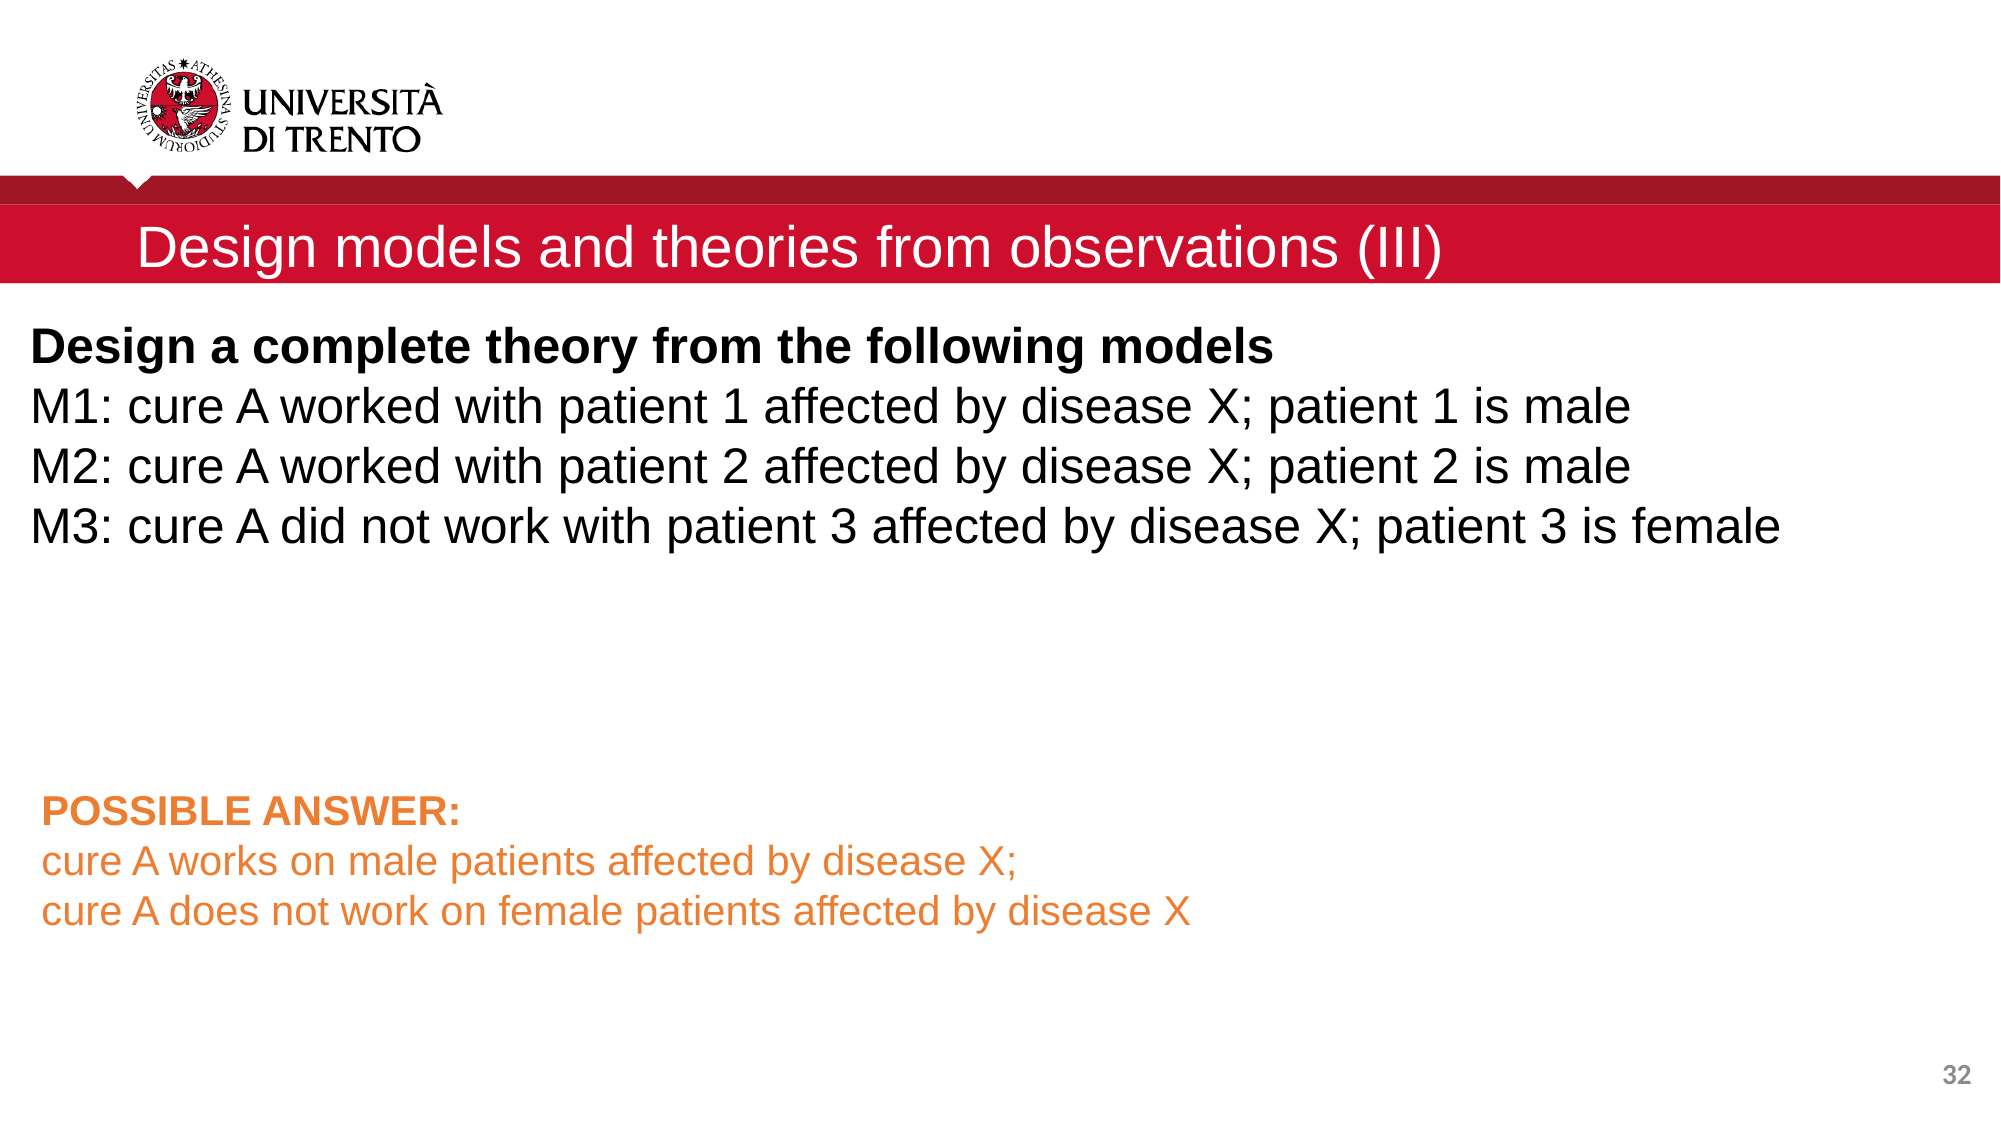

Design models and theories from observations (III)
Design a complete theory from the following models
M1: cure A worked with patient 1 affected by disease X; patient 1 is male
M2: cure A worked with patient 2 affected by disease X; patient 2 is male
M3: cure A did not work with patient 3 affected by disease X; patient 3 is female
POSSIBLE ANSWER:
cure A works on male patients affected by disease X;
cure A does not work on female patients affected by disease X

32